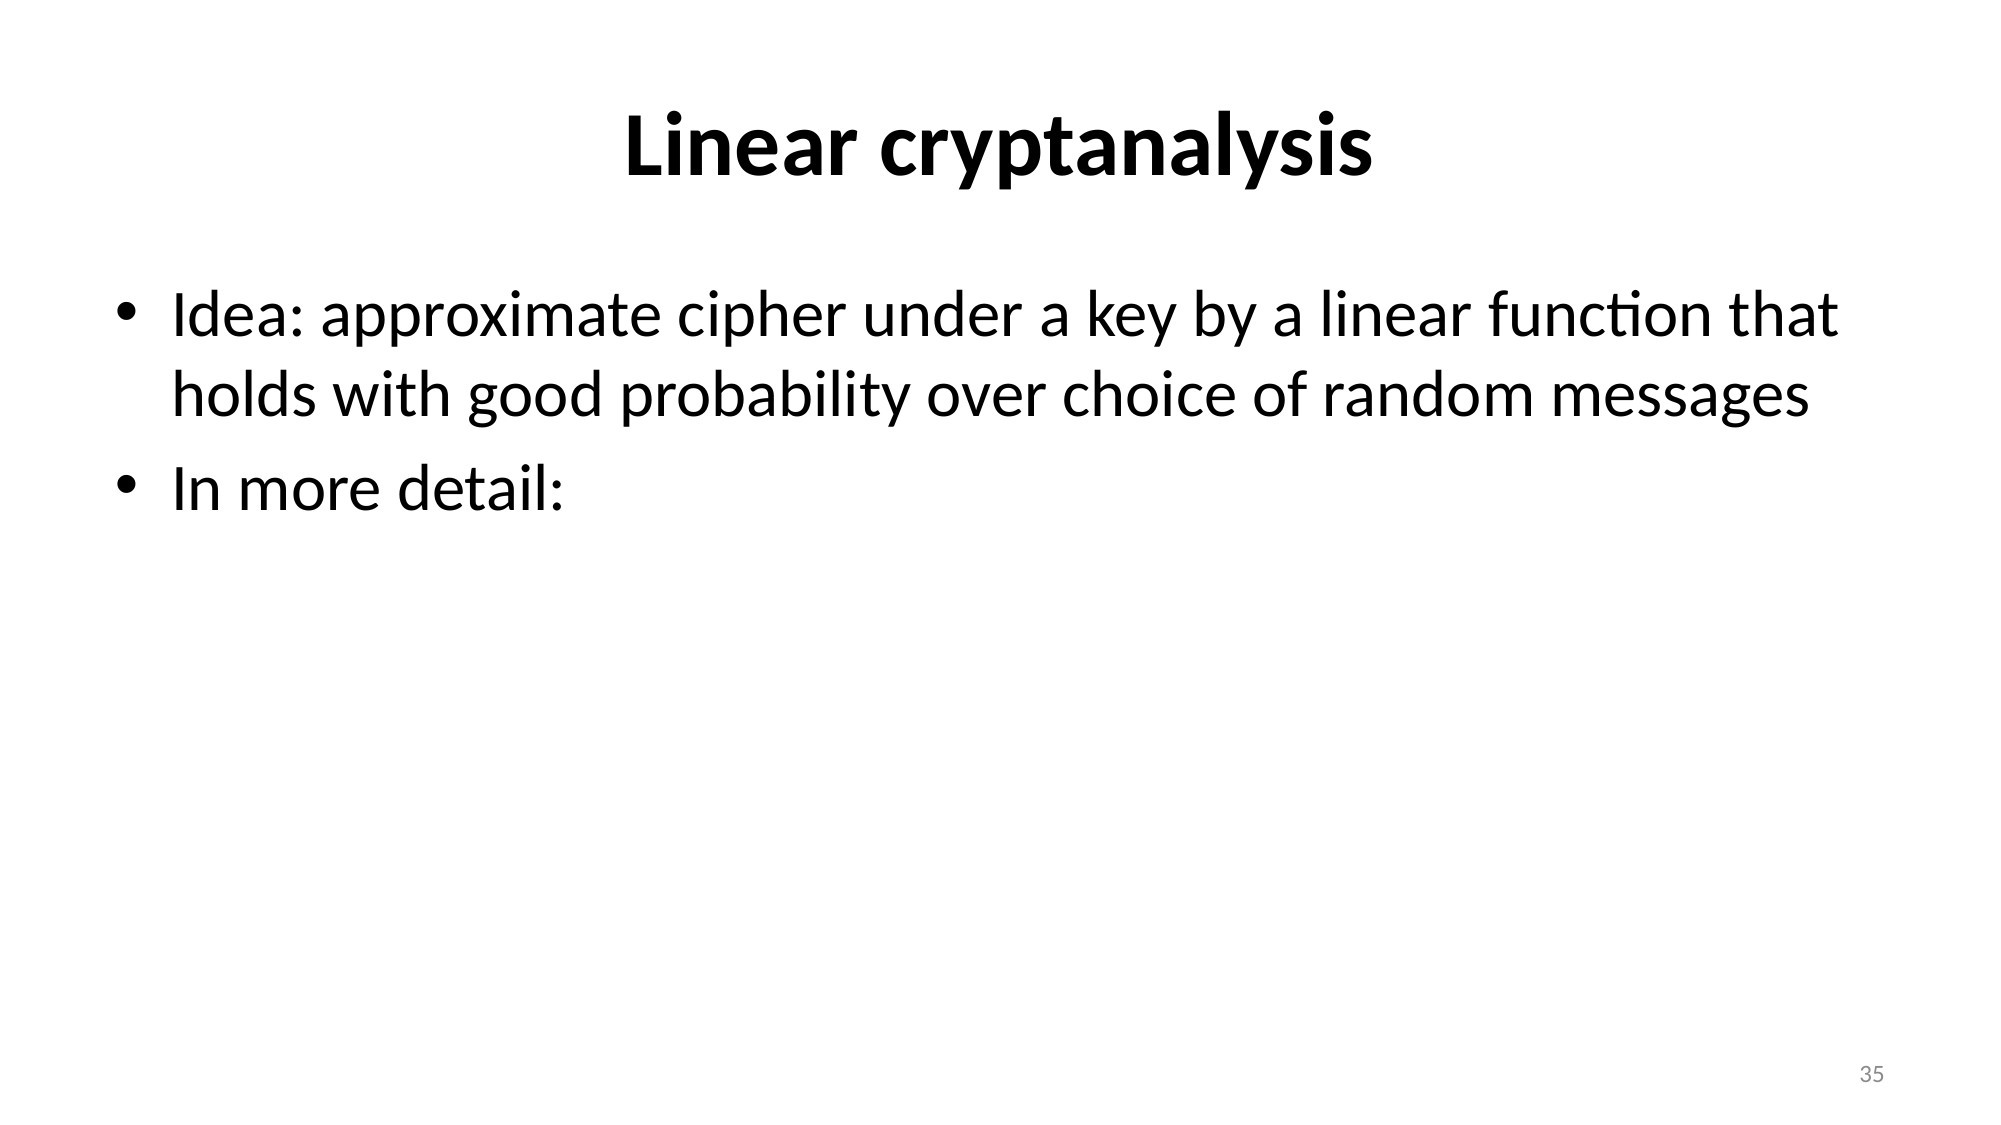

# Linear cryptanalysis
Idea: approximate cipher under a key by a linear function that holds with good probability over choice of random messages
In more detail:
35